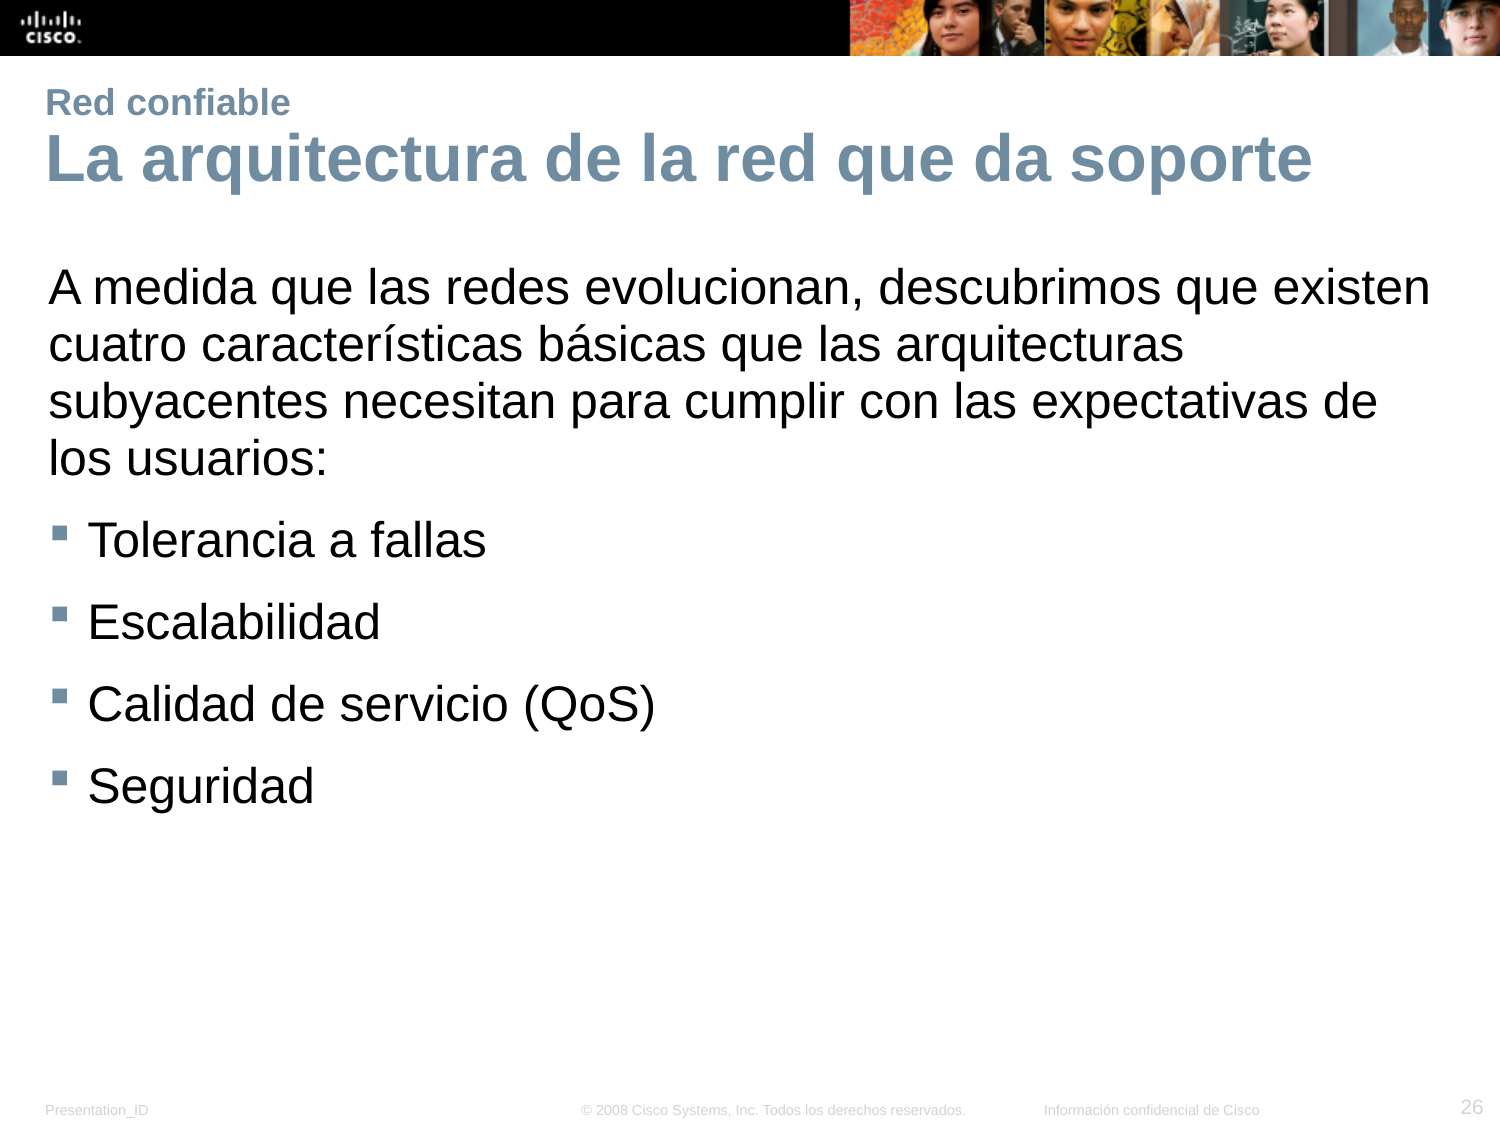

# Red confiable La arquitectura de la red que da soporte
A medida que las redes evolucionan, descubrimos que existen cuatro características básicas que las arquitecturas subyacentes necesitan para cumplir con las expectativas de los usuarios:
Tolerancia a fallas
Escalabilidad
Calidad de servicio (QoS)
Seguridad